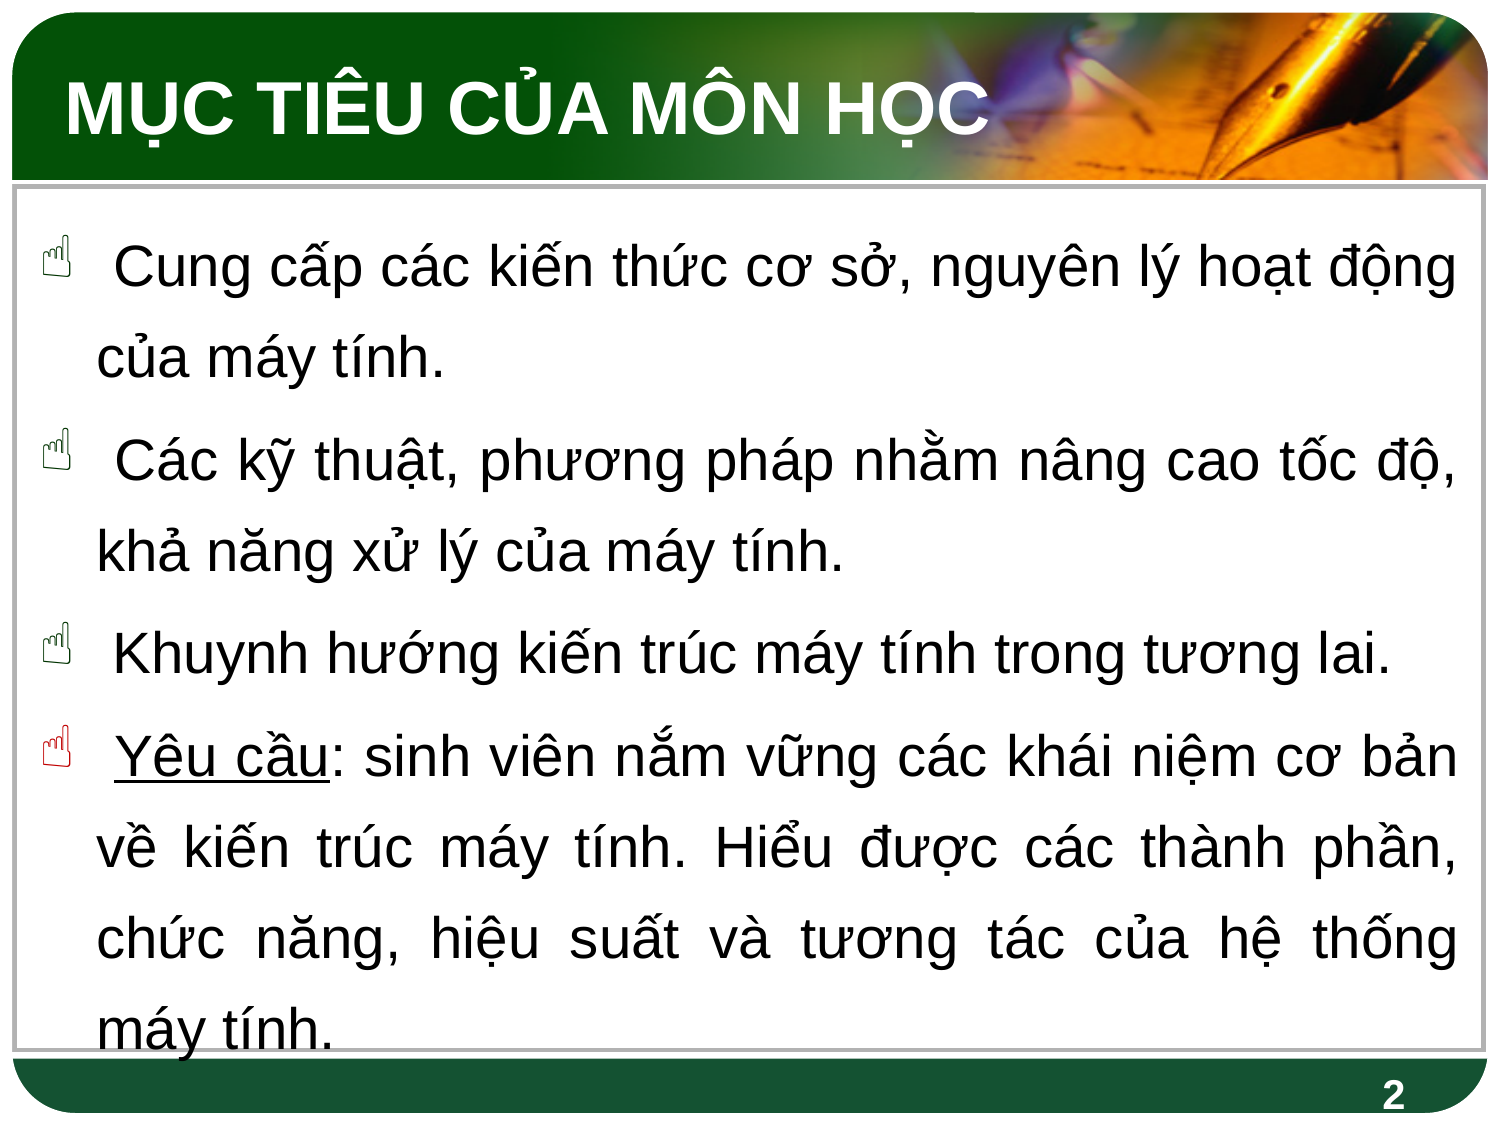

MỤC TIÊU CỦA MÔN HỌC
 Cung cấp các kiến thức cơ sở, nguyên lý hoạt động của máy tính.
 Các kỹ thuật, phương pháp nhằm nâng cao tốc độ, khả năng xử lý của máy tính.
 Khuynh hướng kiến trúc máy tính trong tương lai.
 Yêu cầu: sinh viên nắm vững các khái niệm cơ bản về kiến trúc máy tính. Hiểu được các thành phần, chức năng, hiệu suất và tương tác của hệ thống máy tính.